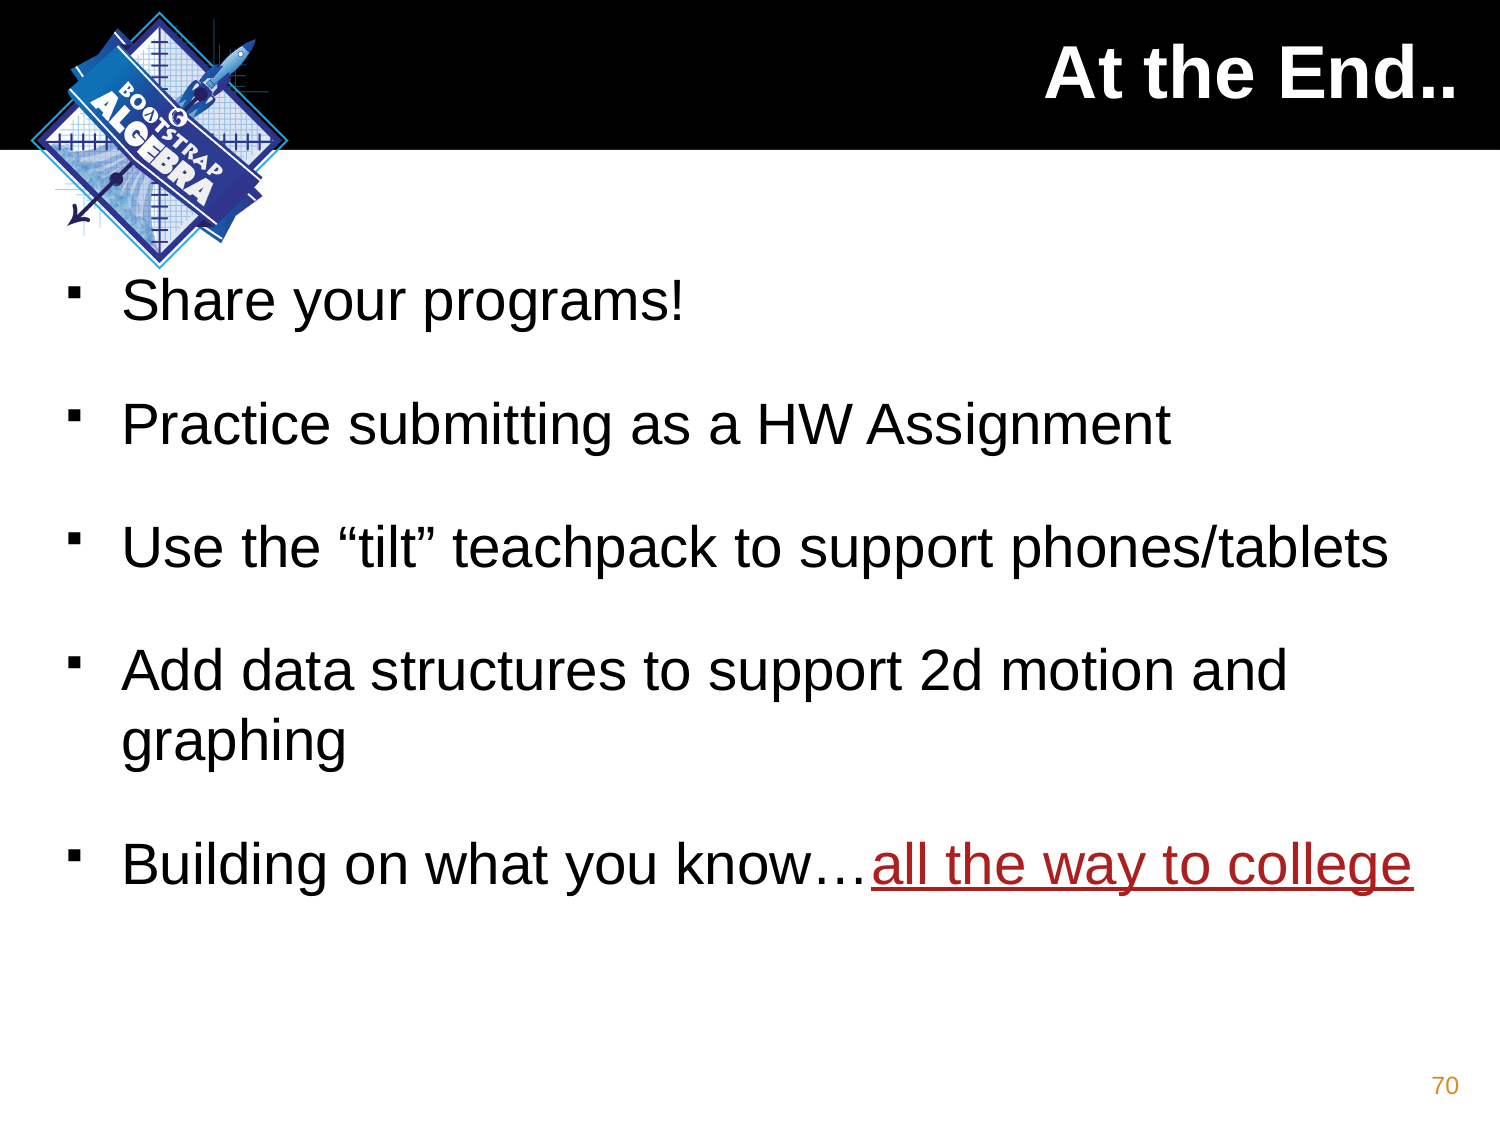

# At the End..
Share your programs!
Practice submitting as a HW Assignment
Use the “tilt” teachpack to support phones/tablets
Add data structures to support 2d motion and graphing
Building on what you know…all the way to college
70